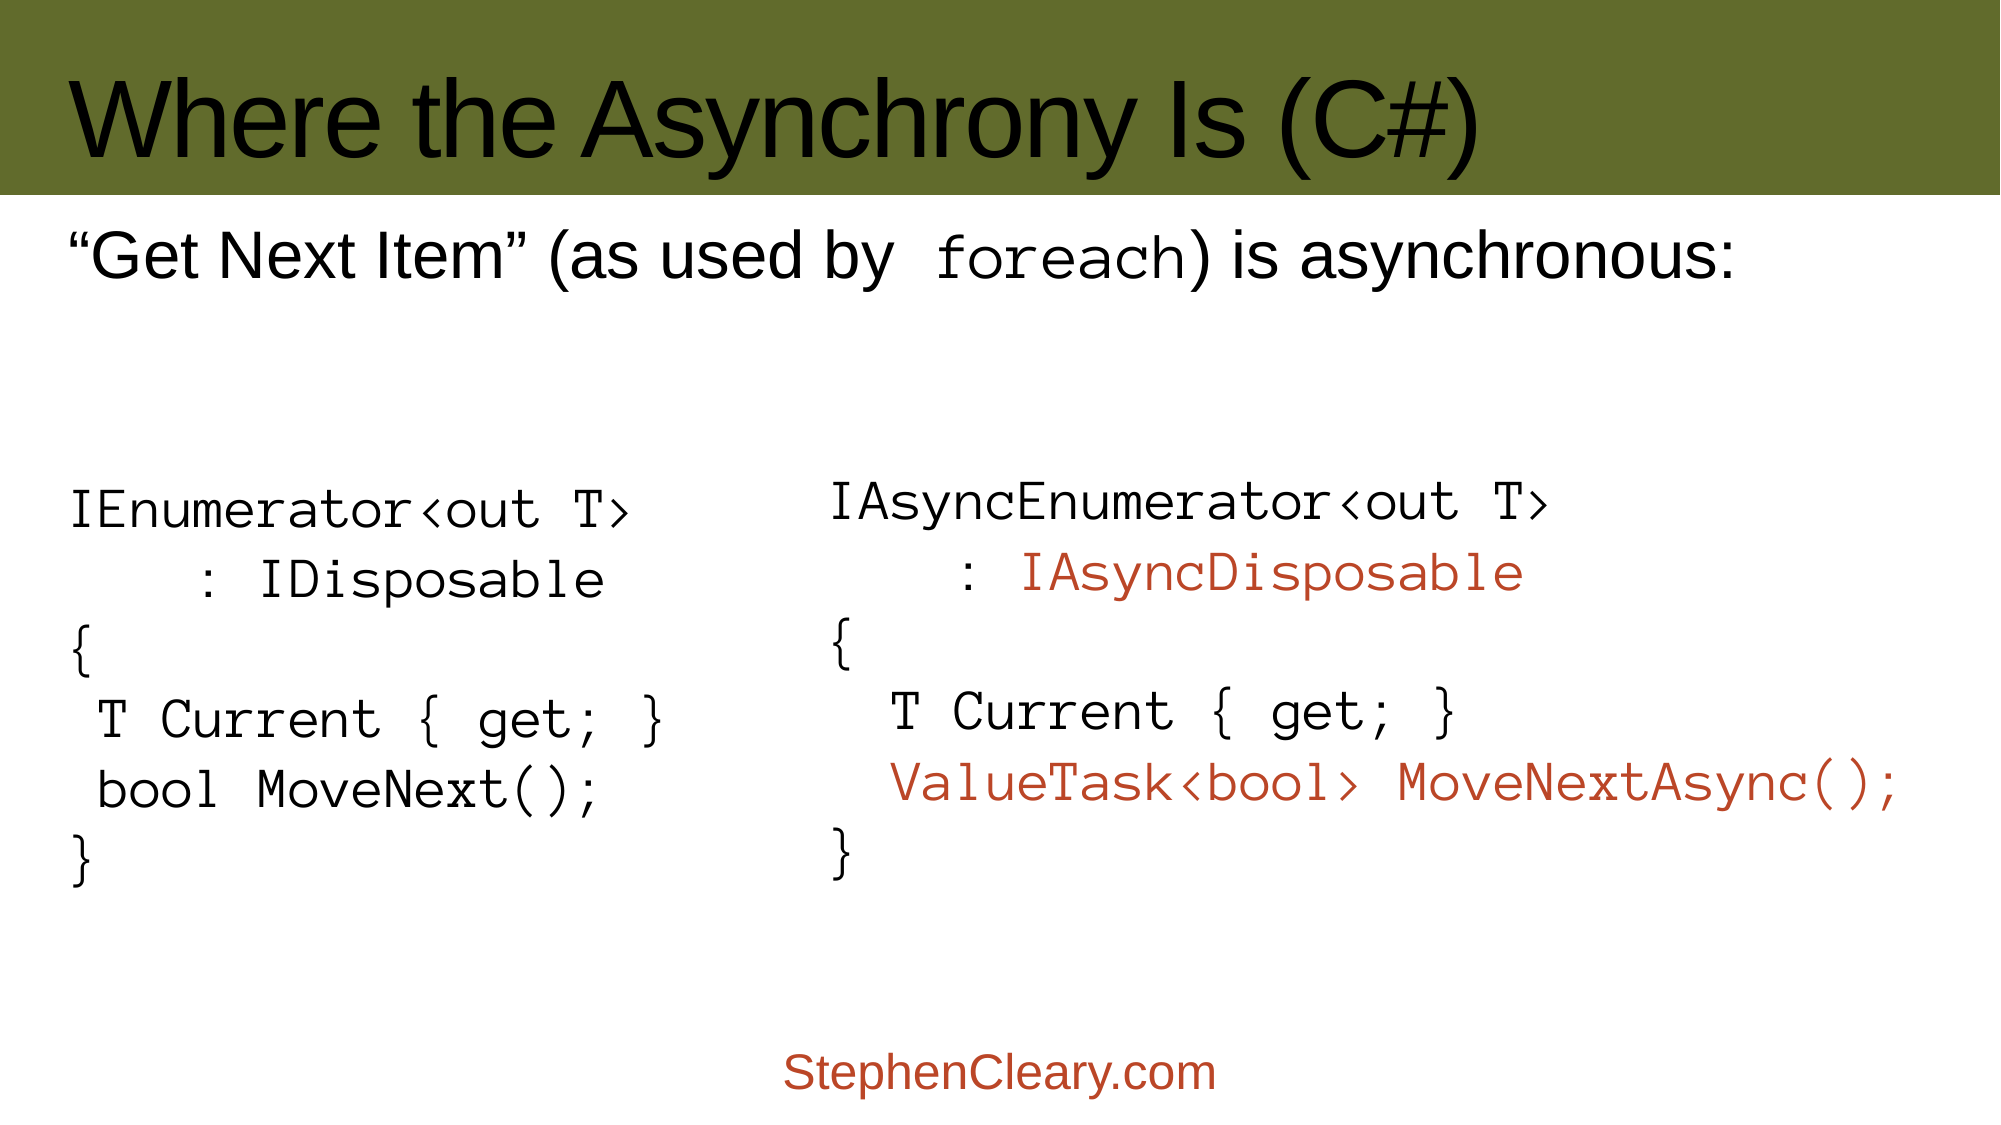

# Where the Asynchrony Is (C#)
“Get Next Item” (as used by foreach) is asynchronous:
IEnumerator<out T>
    : IDisposable
{
 T Current { get; }
 bool MoveNext();
}
IAsyncEnumerator<out T>
    : IAsyncDisposable
{
  T Current { get; }
  ValueTask<bool> MoveNextAsync();
}